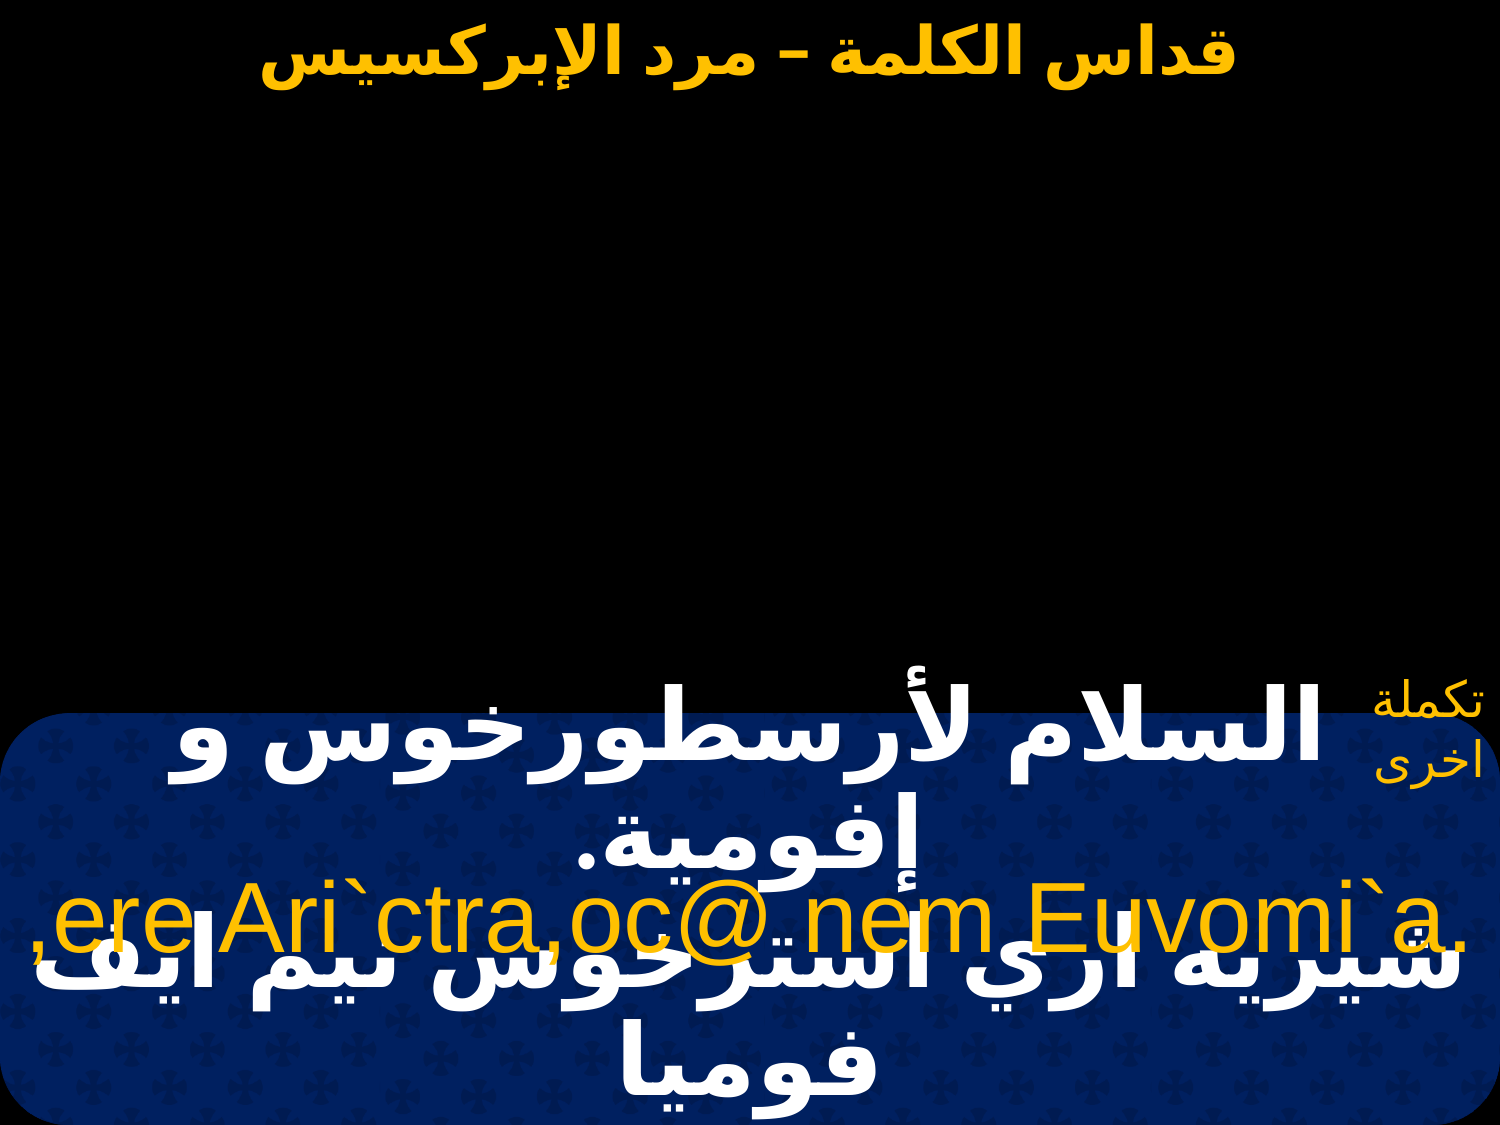

# تكملة للملاك ميخائيل 12 بؤونة
تكملة اخرى
السلام لأرسطورخوس و إفومية.
,ere Ari`ctra,oc@ nem Euvomi`a.
شيريه اري استرخوس نيم ايف فوميا